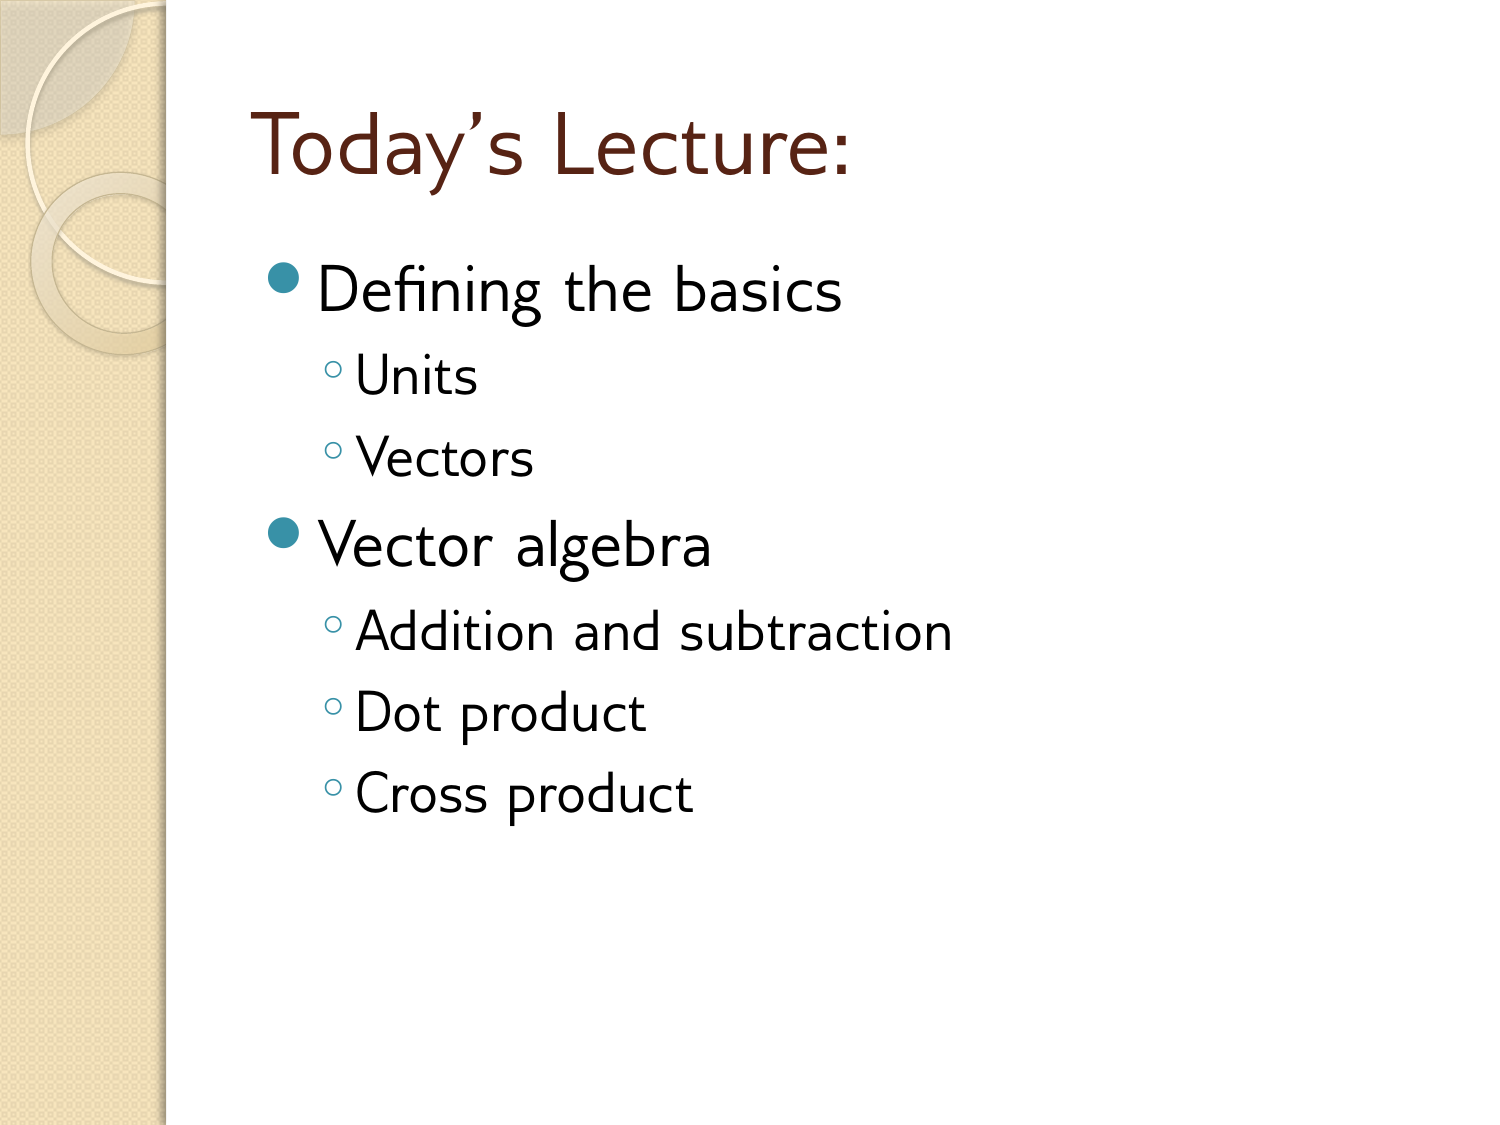

# Today’s Lecture:
Defining the basics
Units
Vectors
Vector algebra
Addition and subtraction
Dot product
Cross product